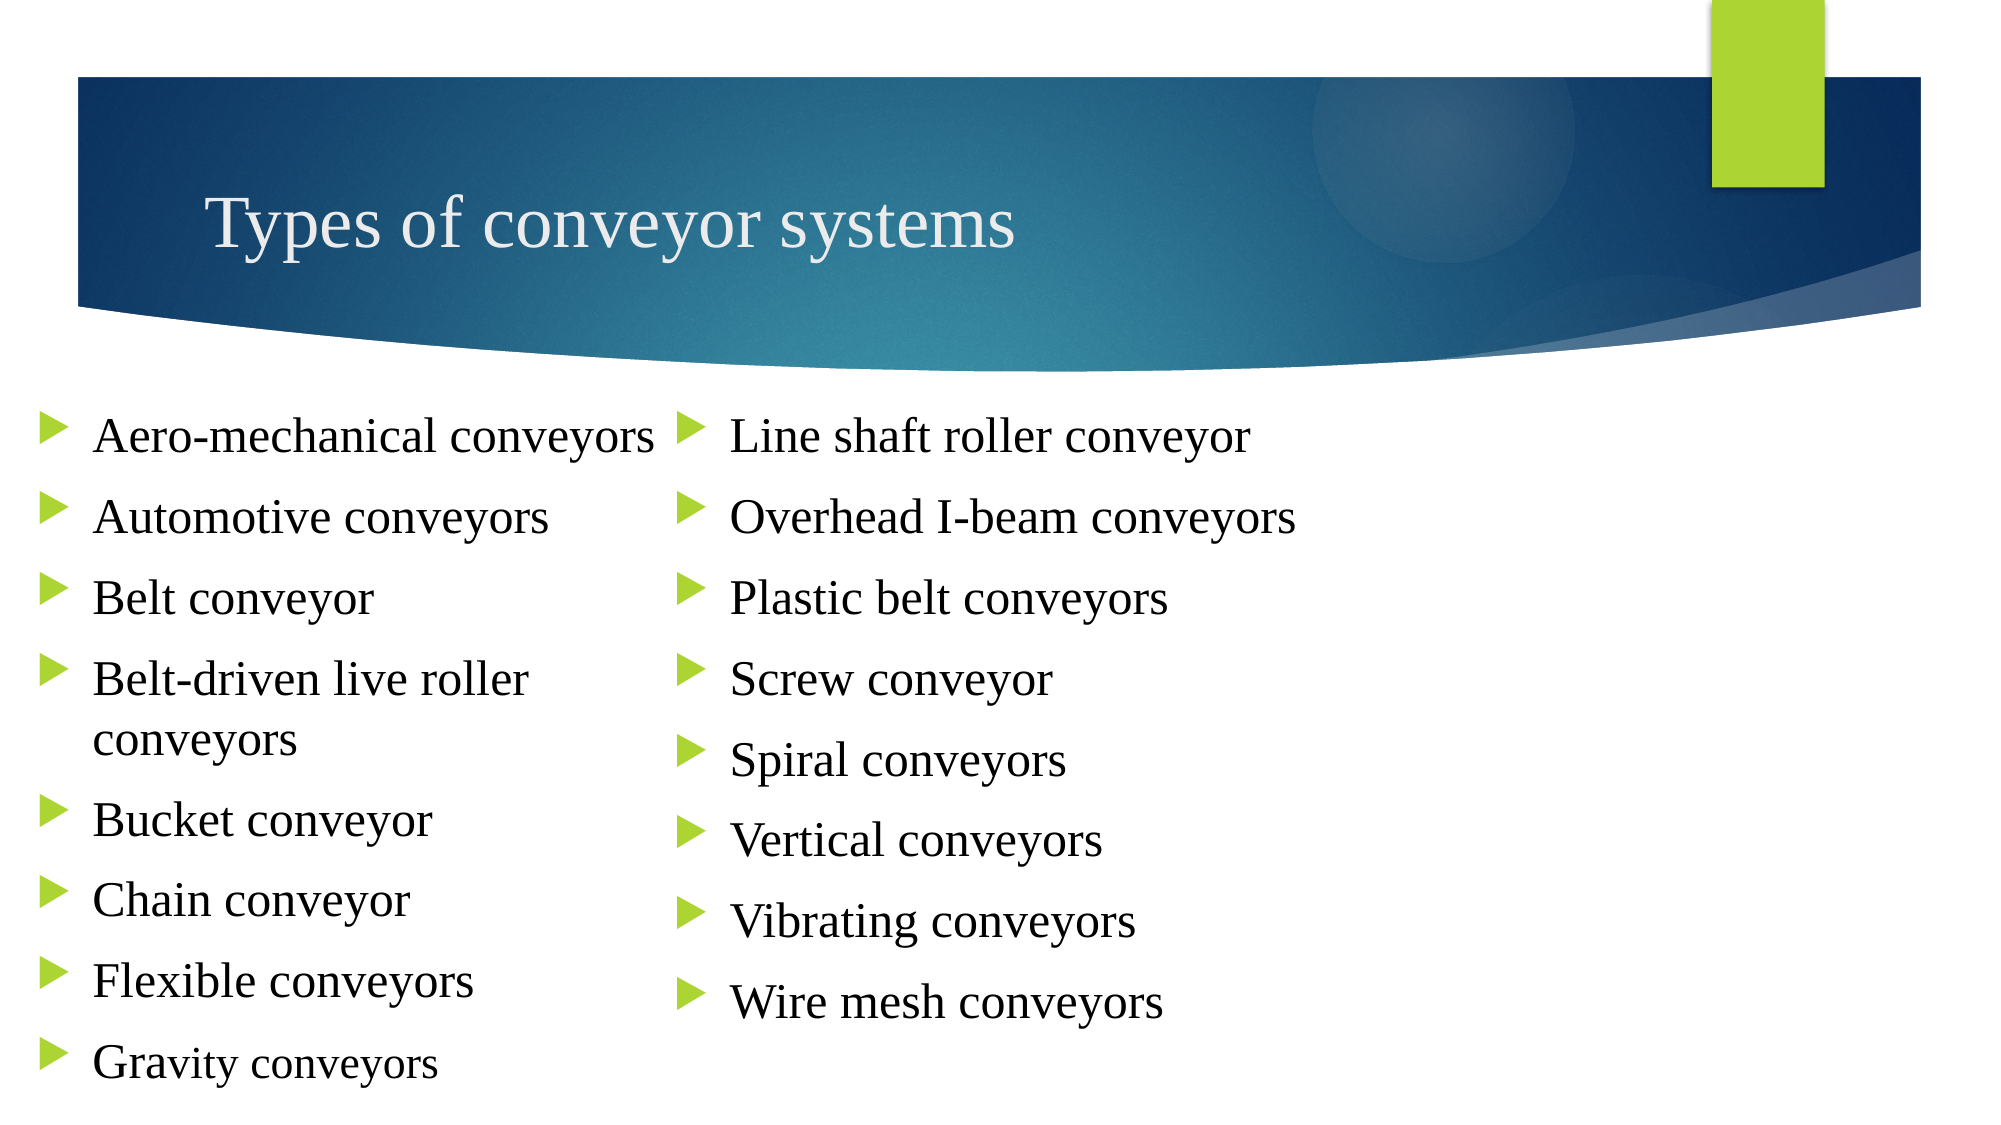

# Types of conveyor systems
Aero-mechanical conveyors
Automotive conveyors
Belt conveyor
Belt-driven live roller conveyors
Bucket conveyor
Chain conveyor
Flexible conveyors
Gravity conveyors
Line shaft roller conveyor
Overhead I-beam conveyors
Plastic belt conveyors
Screw conveyor
Spiral conveyors
Vertical conveyors
Vibrating conveyors
Wire mesh conveyors